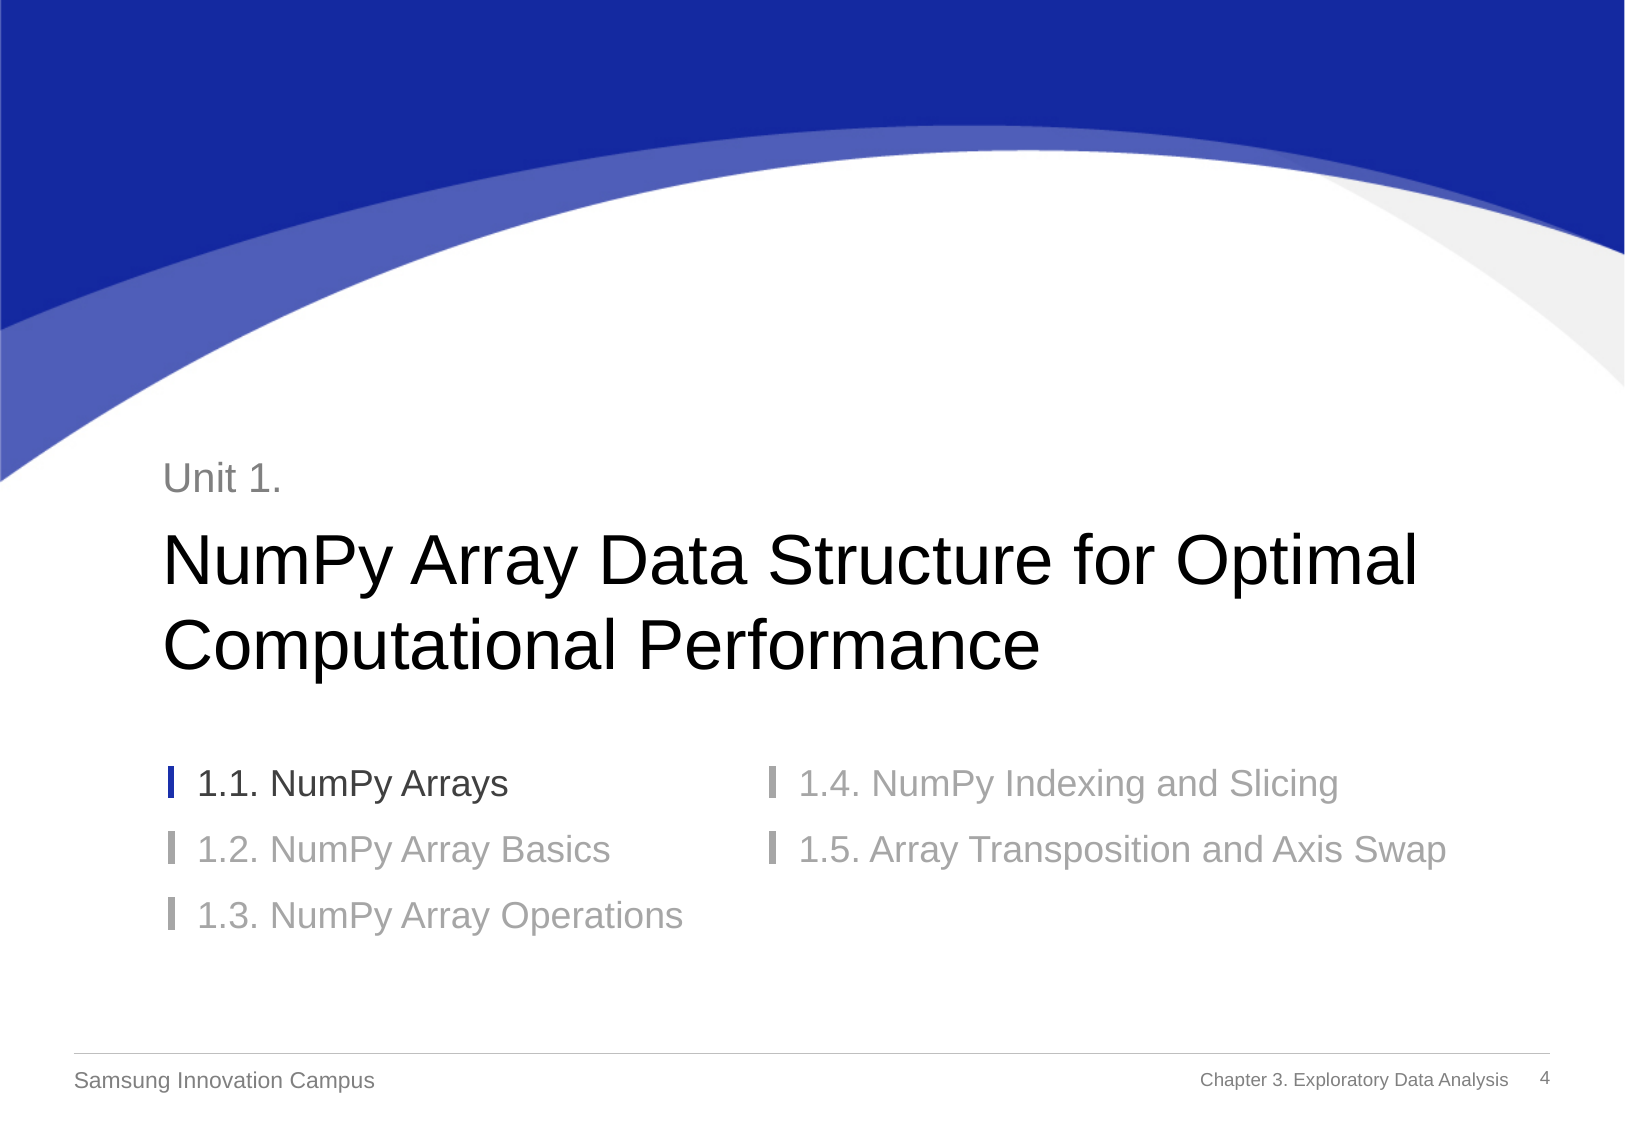

Unit 1.
NumPy Array Data Structure for Optimal Computational Performance
1.1. NumPy Arrays
1.2. NumPy Array Basics
1.3. NumPy Array Operations
1.4. NumPy Indexing and Slicing
1.5. Array Transposition and Axis Swap